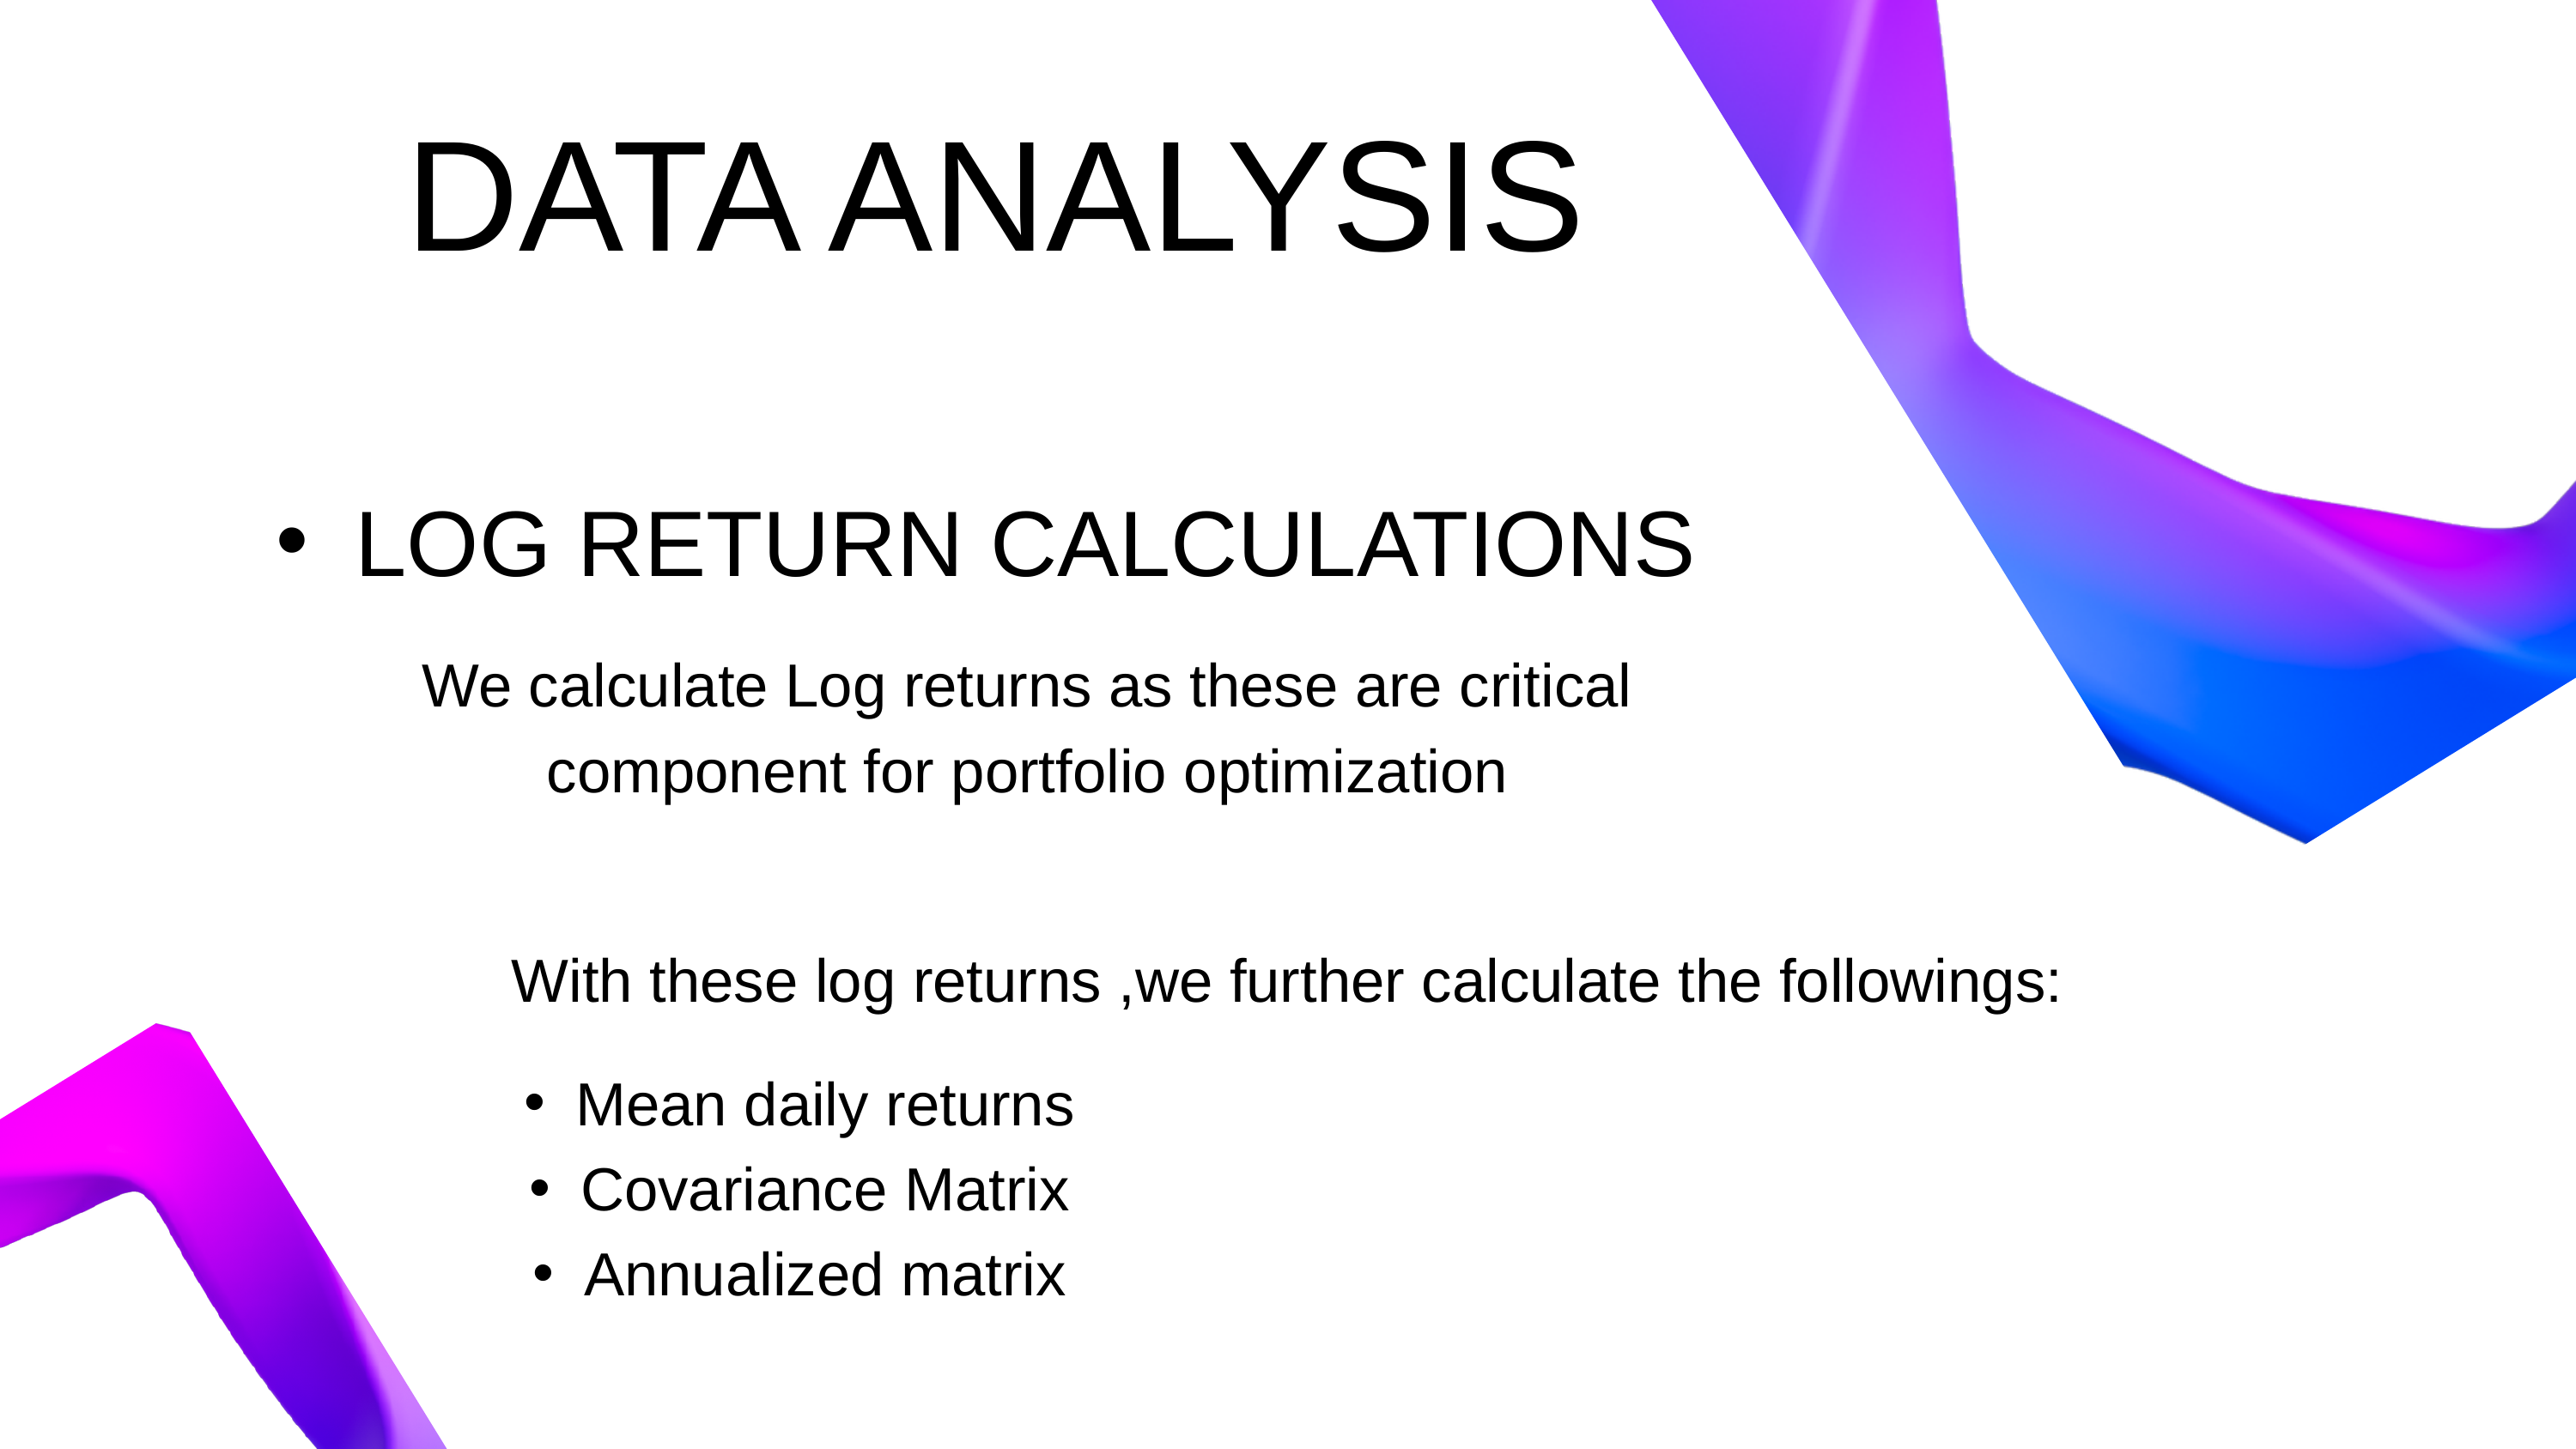

DATA ANALYSIS
LOG RETURN CALCULATIONS
We calculate Log returns as these are critical component for portfolio optimization
Marketing Strategy
With these log returns ,we further calculate the followings:
Mean daily returns
Covariance Matrix
Annualized matrix